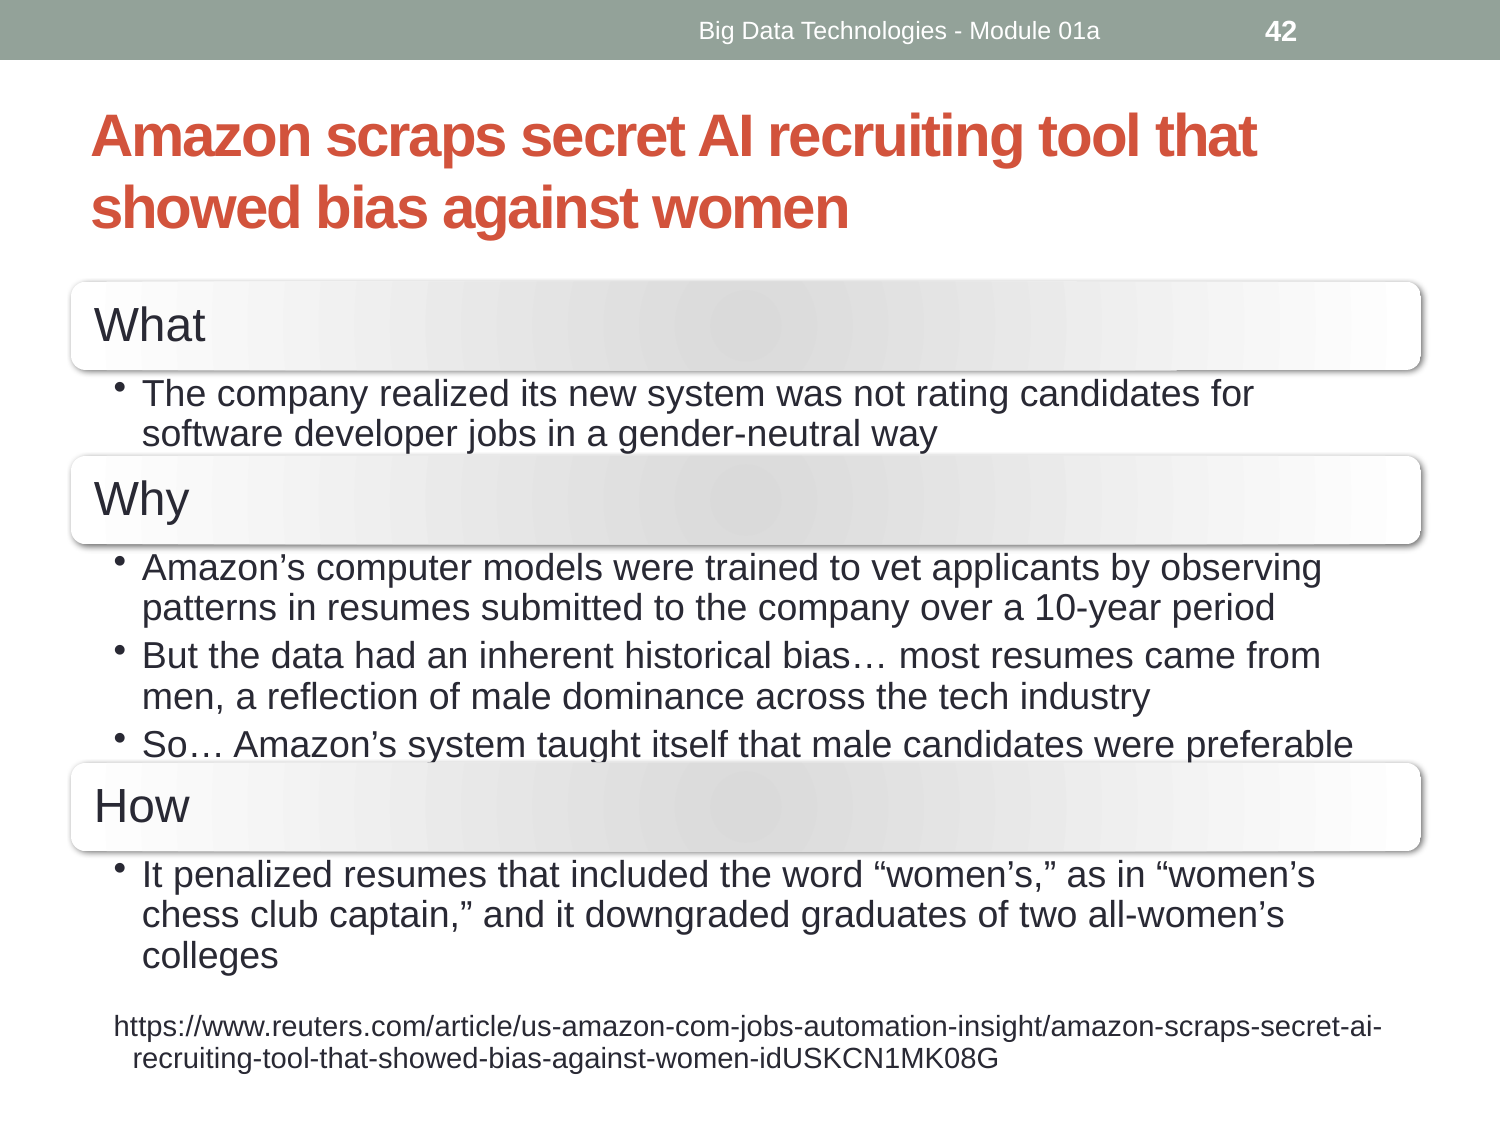

Big Data Technologies - Module 01a
42
# Amazon scraps secret AI recruiting tool that showed bias against women
What
The company realized its new system was not rating candidates for software developer jobs in a gender-neutral way
Why
Amazon’s computer models were trained to vet applicants by observing patterns in resumes submitted to the company over a 10-year period
But the data had an inherent historical bias… most resumes came from men, a reflection of male dominance across the tech industry
So… Amazon’s system taught itself that male candidates were preferable
How
It penalized resumes that included the word “women’s,” as in “women’s chess club captain,” and it downgraded graduates of two all-women’s colleges

https://www.reuters.com/article/us-amazon-com-jobs-automation-insight/amazon-scraps-secret-ai-recruiting-tool-that-showed-bias-against-women-idUSKCN1MK08G